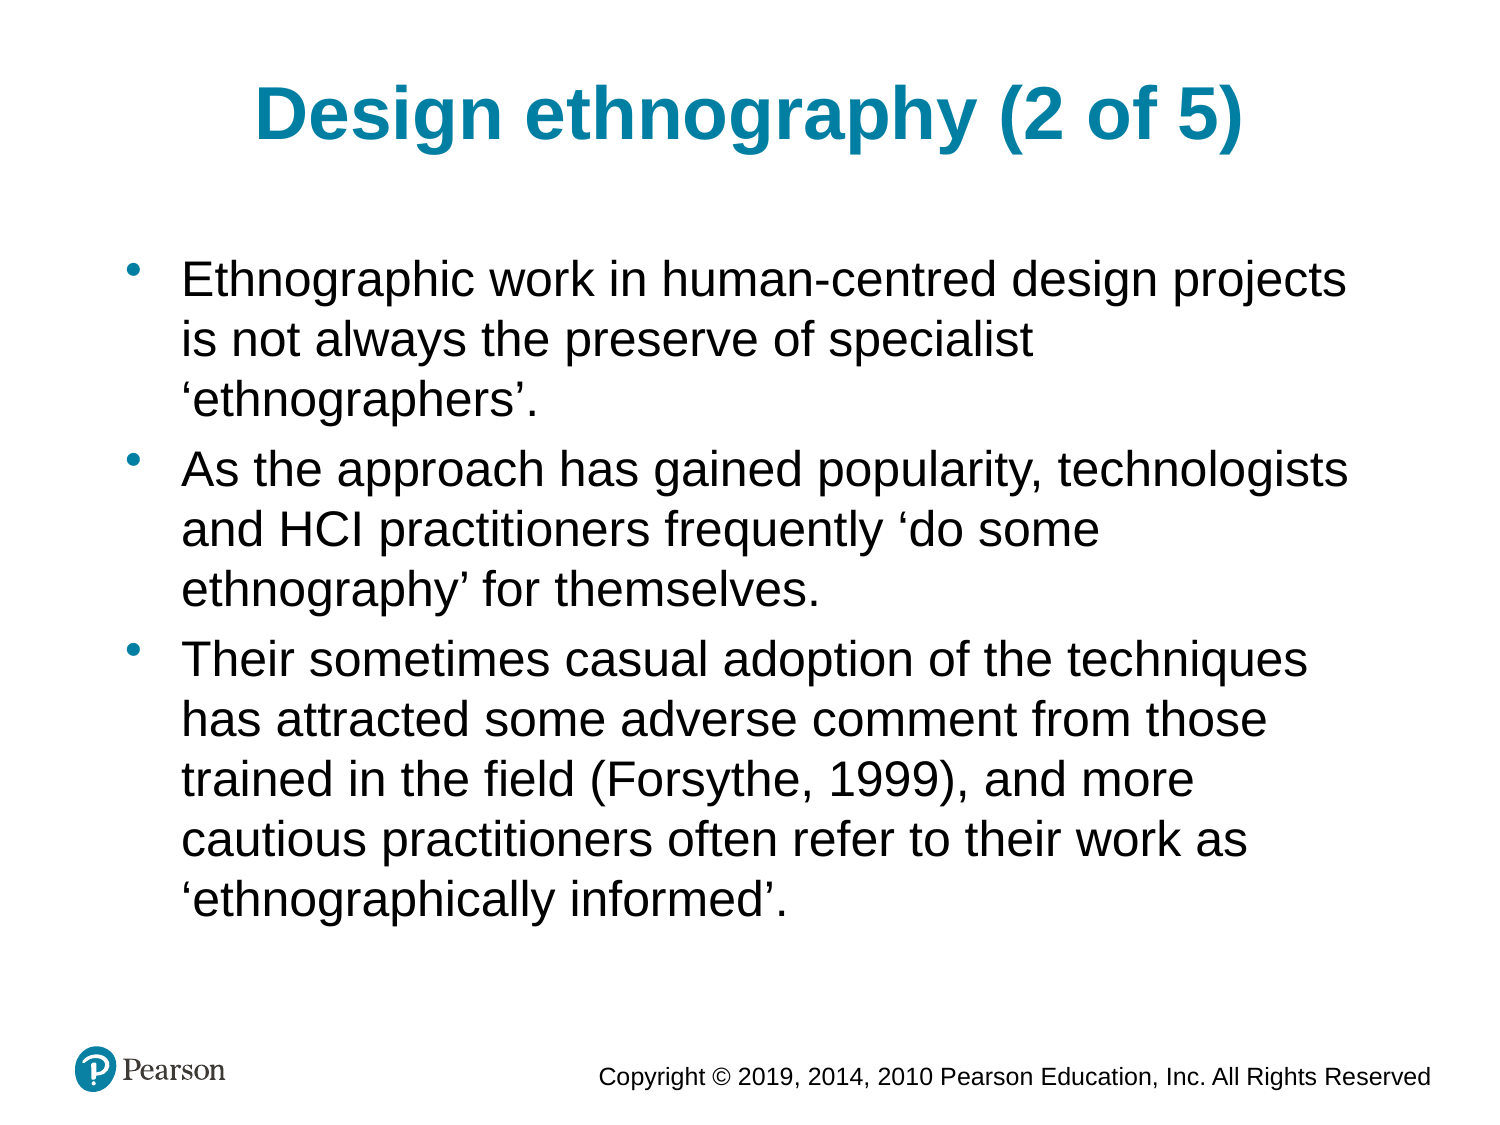

Design ethnography (2 of 5)
Ethnographic work in human-centred design projects is not always the preserve of specialist ‘ethnographers’.
As the approach has gained popularity, technologists and HCI practitioners frequently ‘do some ethnography’ for themselves.
Their sometimes casual adoption of the techniques has attracted some adverse comment from those trained in the field (Forsythe, 1999), and more cautious practitioners often refer to their work as ‘ethnographically informed’.